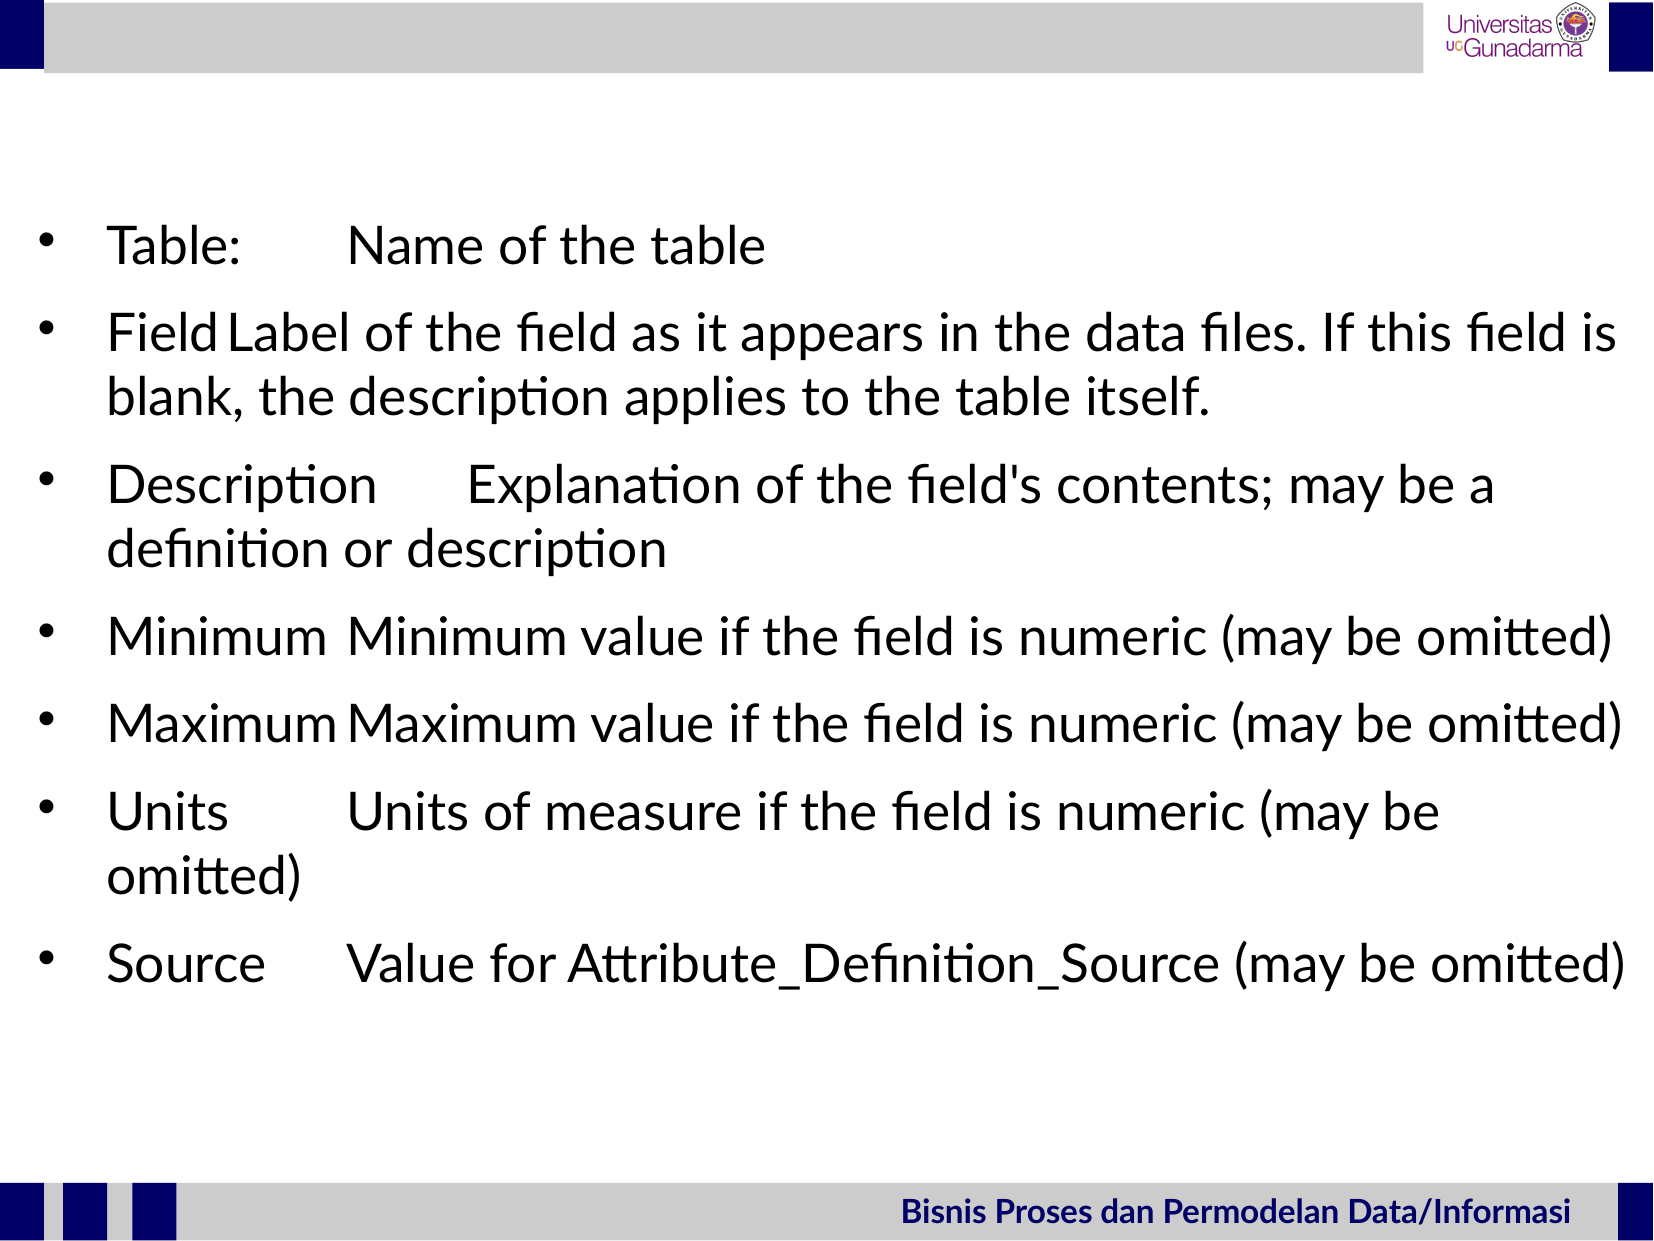

Table: 	Name of the table
Field	Label of the field as it appears in the data files. If this field is blank, the description applies to the table itself.
Description	Explanation of the field's contents; may be a definition or description
Minimum	Minimum value if the field is numeric (may be omitted)
Maximum	Maximum value if the field is numeric (may be omitted)
Units	Units of measure if the field is numeric (may be omitted)
Source	Value for Attribute_Definition_Source (may be omitted)